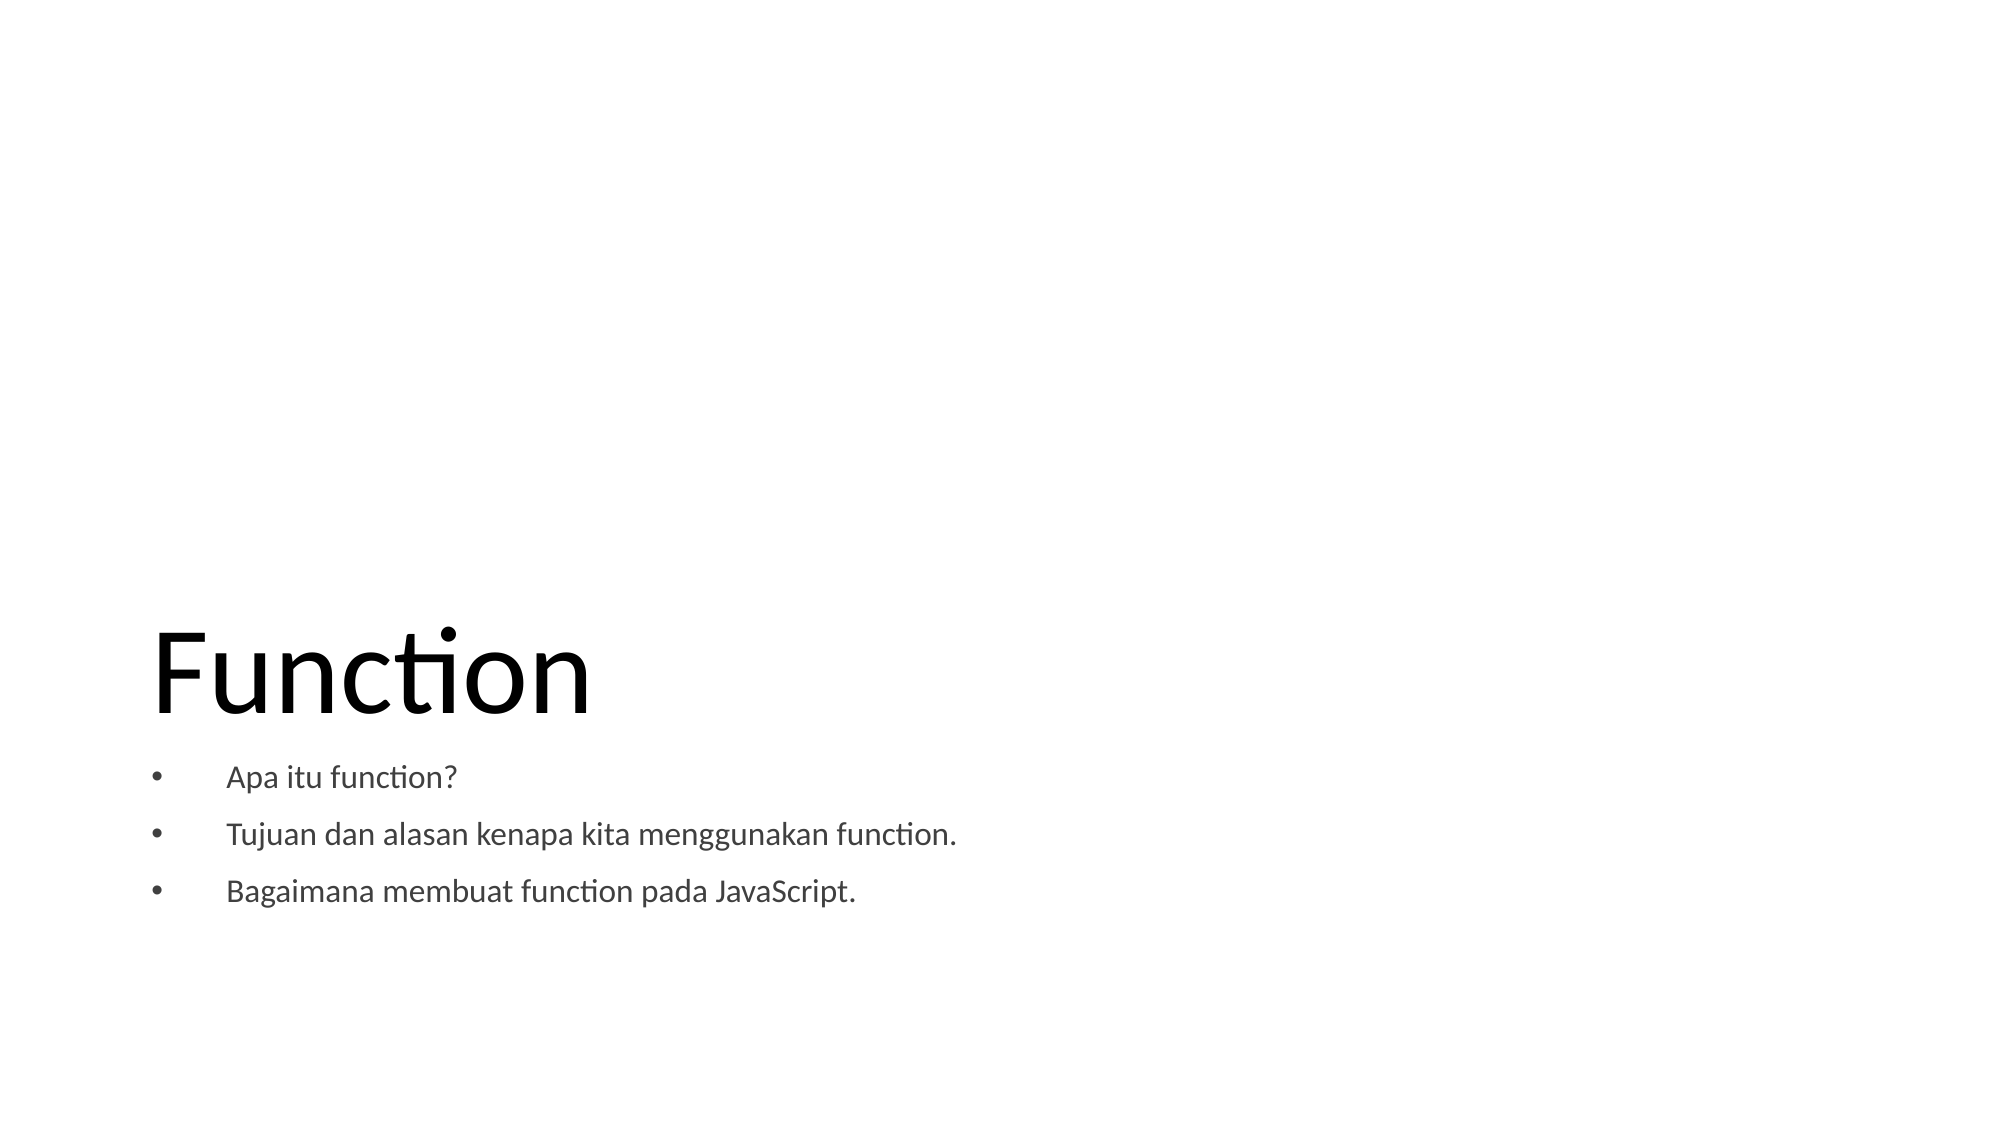

# Function
Apa itu function?
Tujuan dan alasan kenapa kita menggunakan function.
Bagaimana membuat function pada JavaScript.